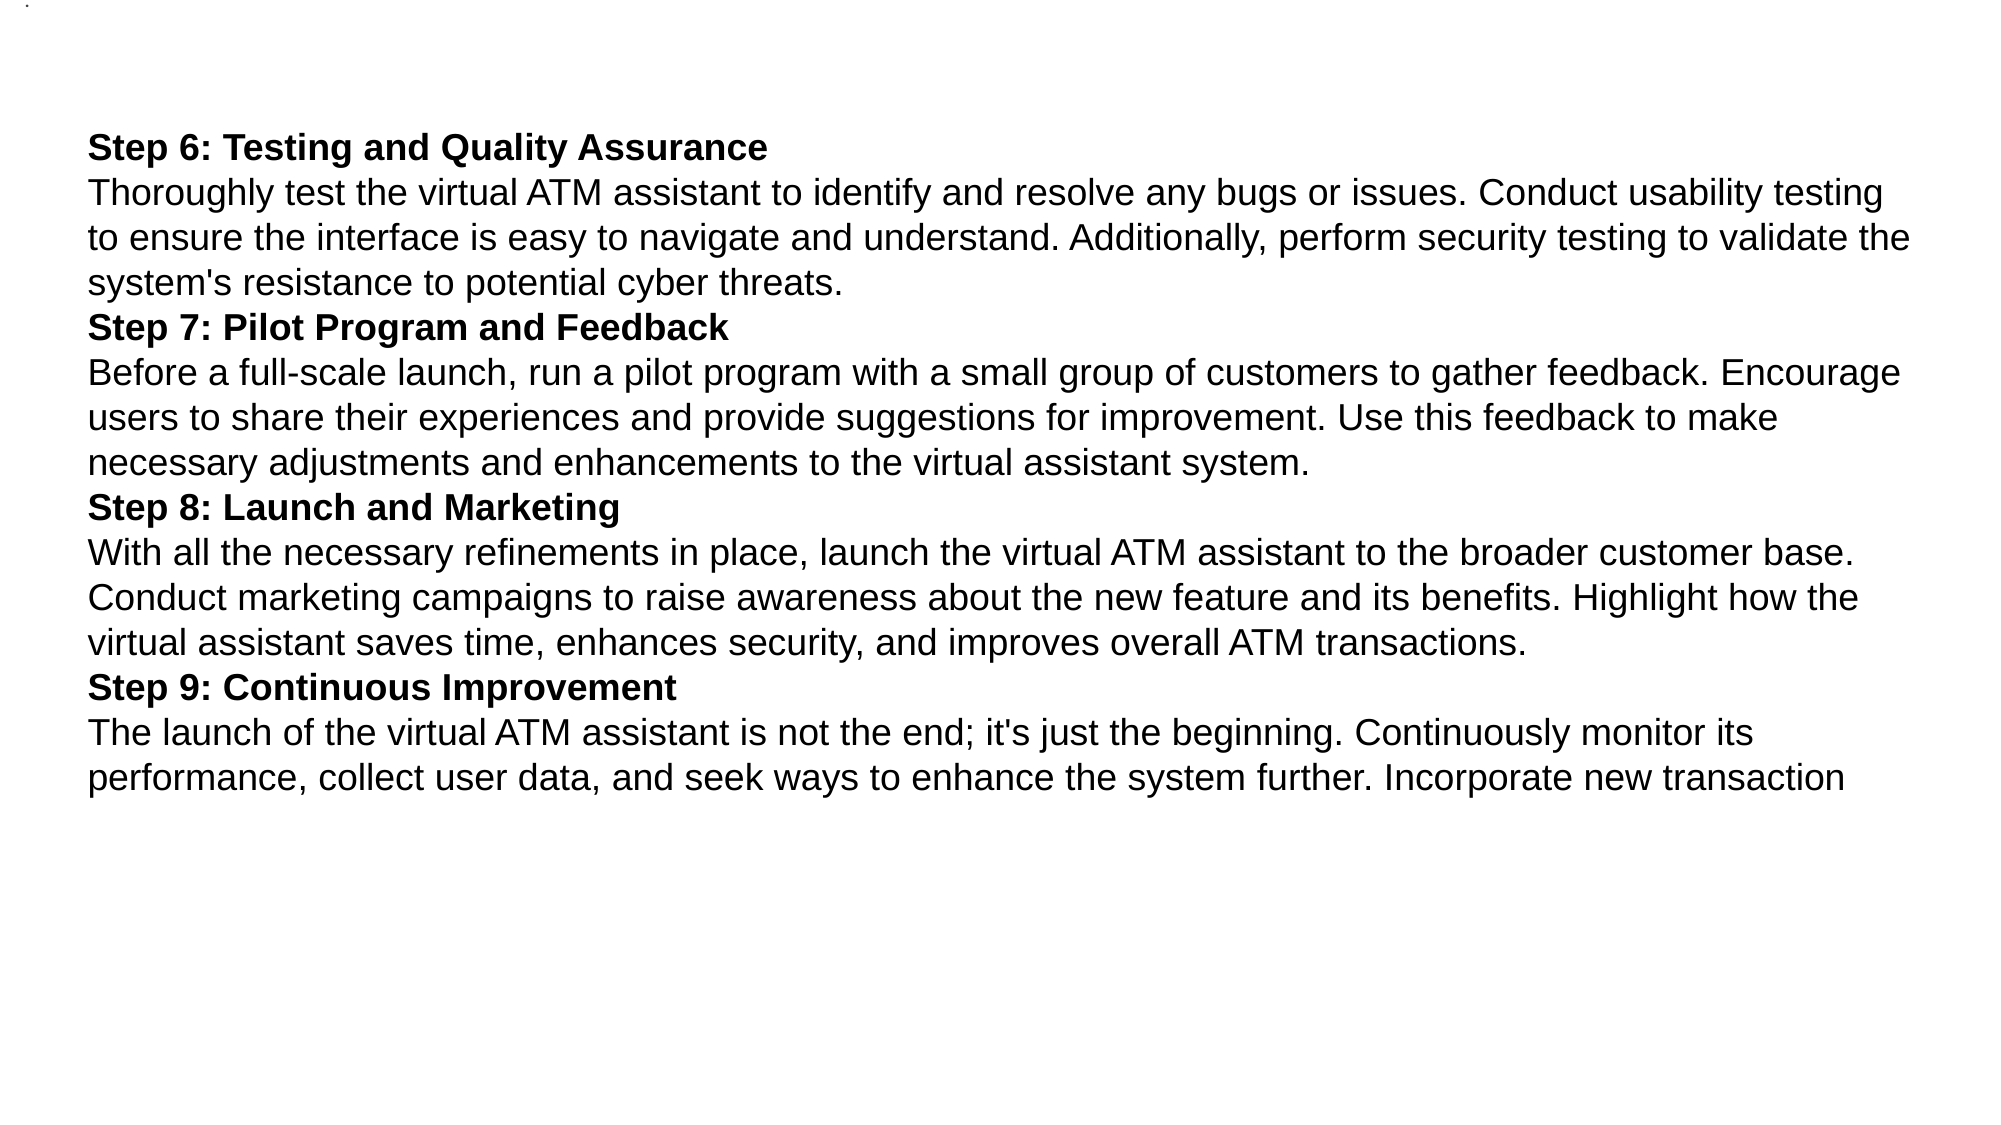

# .
Step 6: Testing and Quality Assurance
Thoroughly test the virtual ATM assistant to identify and resolve any bugs or issues. Conduct usability testing to ensure the interface is easy to navigate and understand. Additionally, perform security testing to validate the system's resistance to potential cyber threats.
Step 7: Pilot Program and Feedback
Before a full-scale launch, run a pilot program with a small group of customers to gather feedback. Encourage users to share their experiences and provide suggestions for improvement. Use this feedback to make necessary adjustments and enhancements to the virtual assistant system.
Step 8: Launch and Marketing
With all the necessary refinements in place, launch the virtual ATM assistant to the broader customer base. Conduct marketing campaigns to raise awareness about the new feature and its benefits. Highlight how the virtual assistant saves time, enhances security, and improves overall ATM transactions.
Step 9: Continuous Improvement
The launch of the virtual ATM assistant is not the end; it's just the beginning. Continuously monitor its performance, collect user data, and seek ways to enhance the system further. Incorporate new transaction